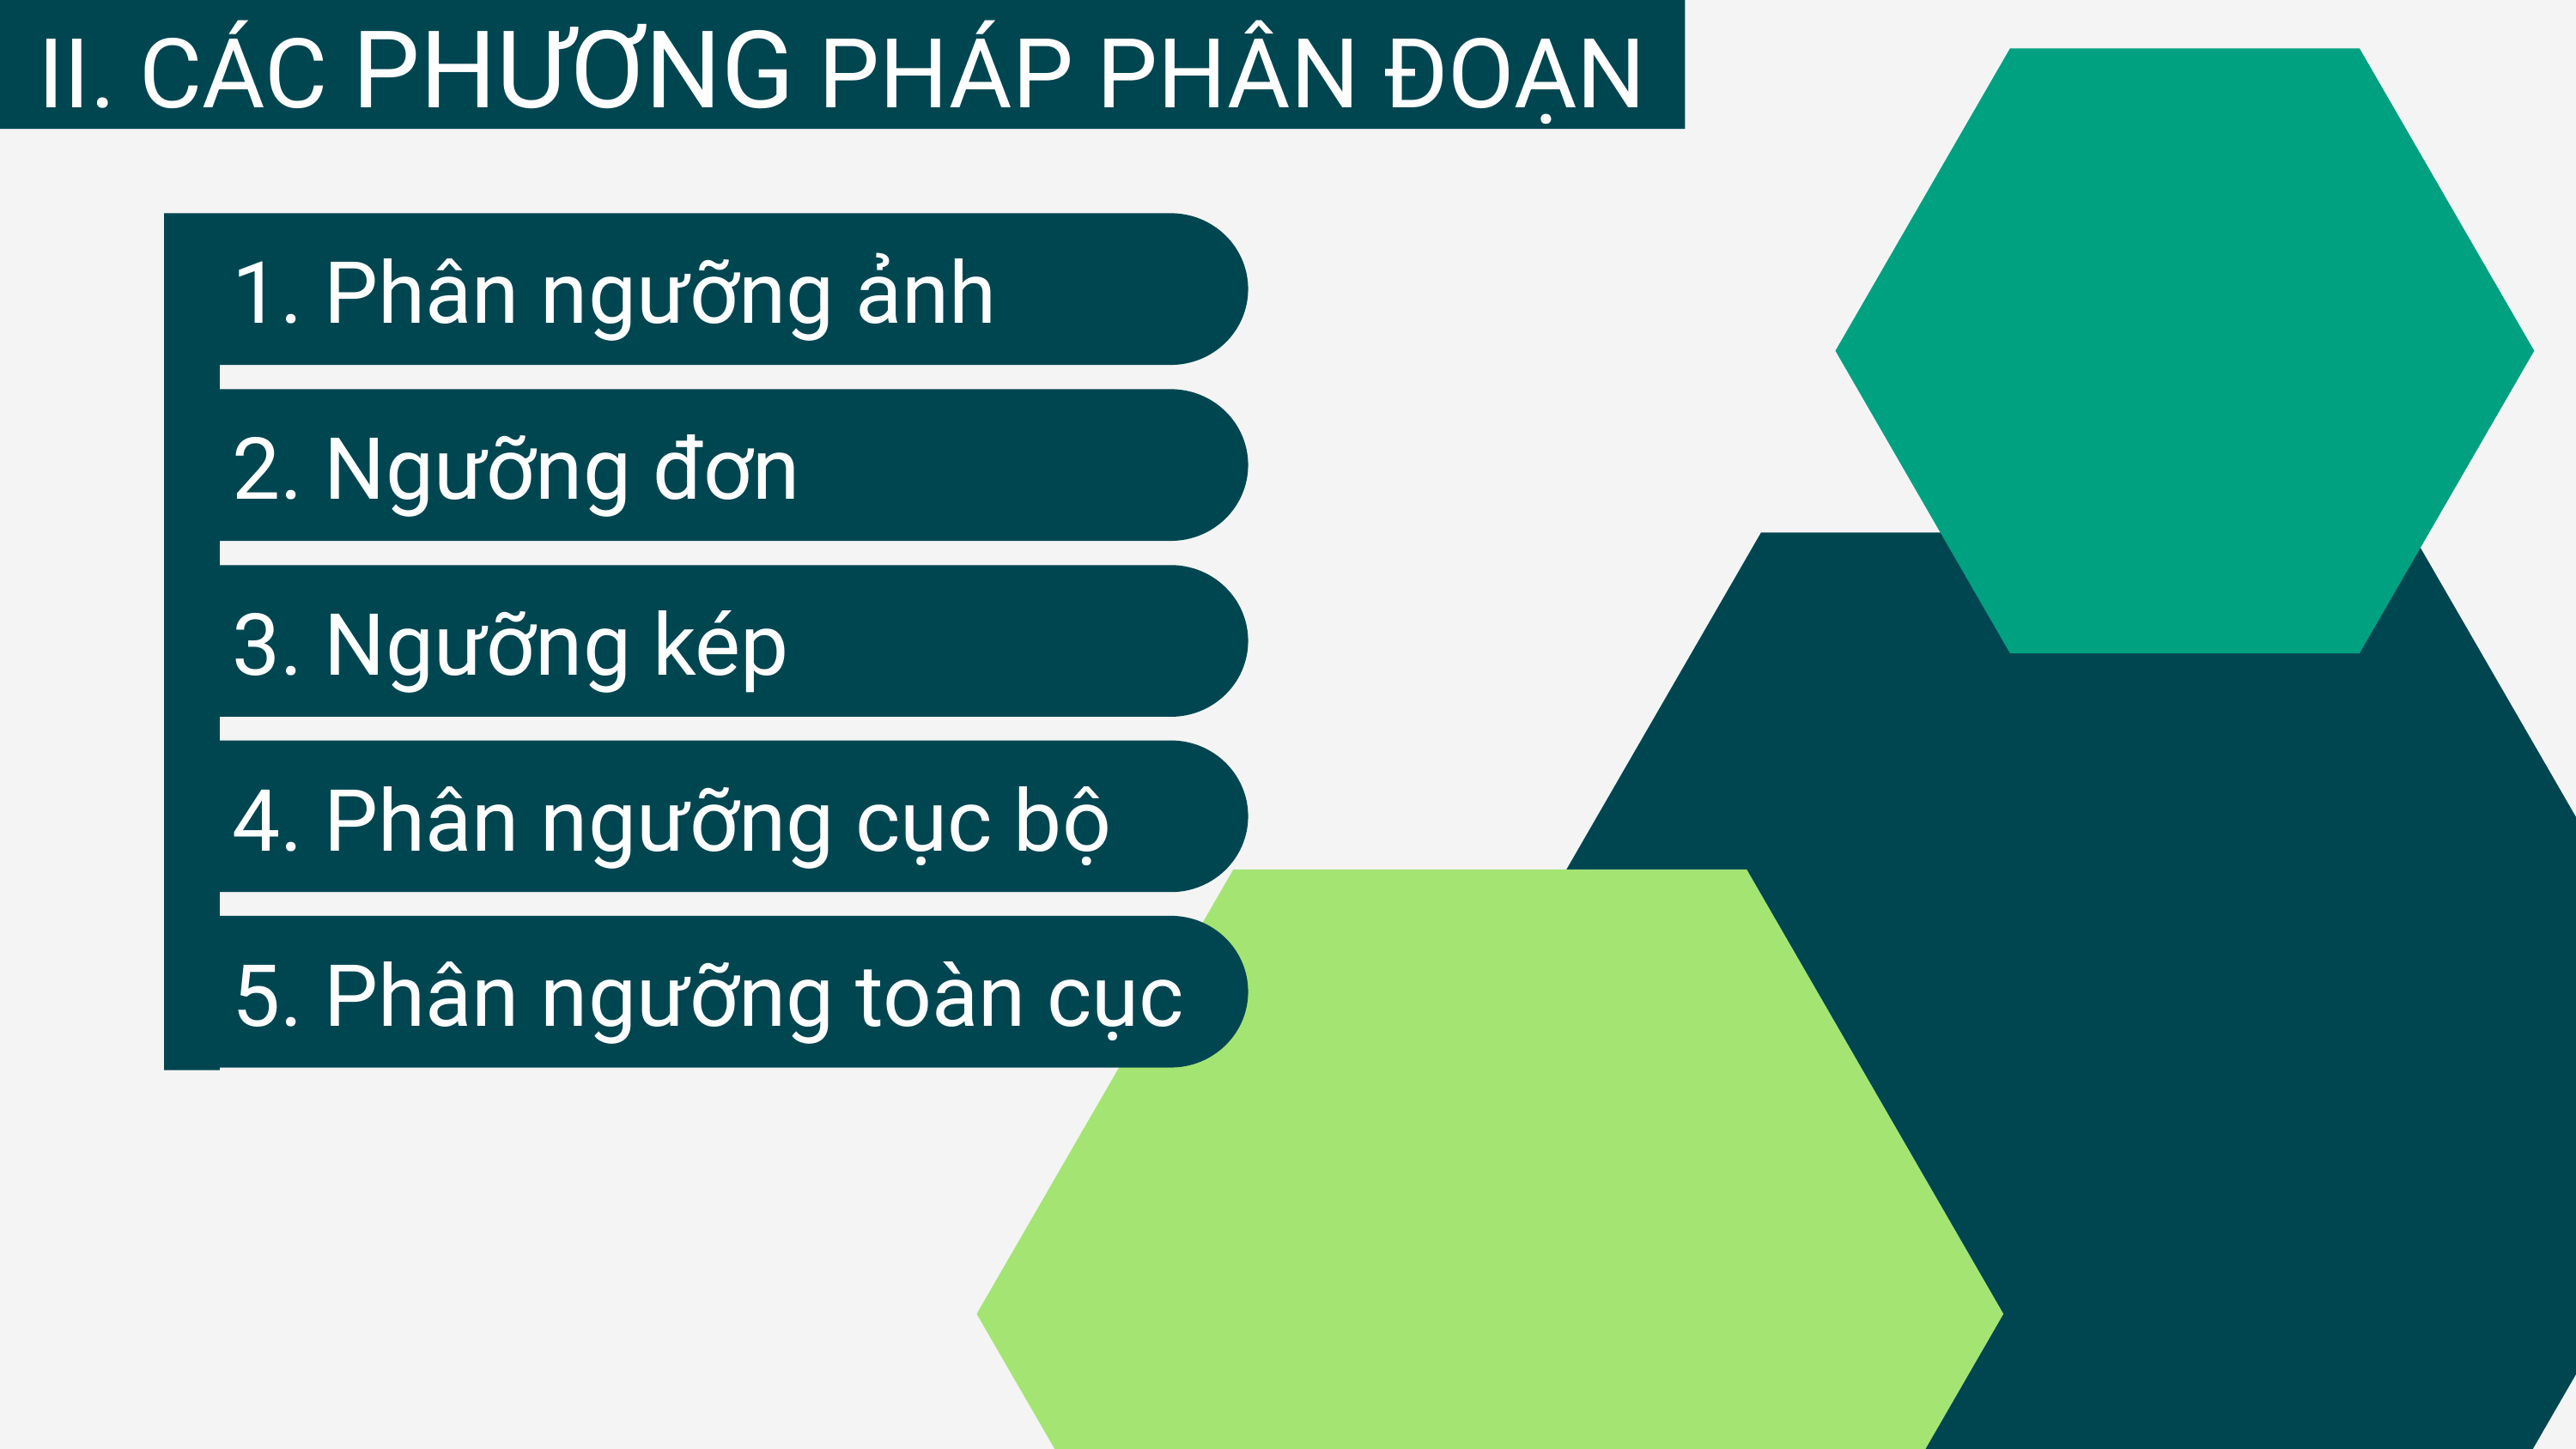

II. CÁC PHƯƠNG PHÁP PHÂN ĐOẠN

1. Phân ngưỡng ảnh

2. Ngưỡng đơn
3. Ngưỡng kép
4. Phân ngưỡng cục bộ
5. Phân ngưỡng toàn cục